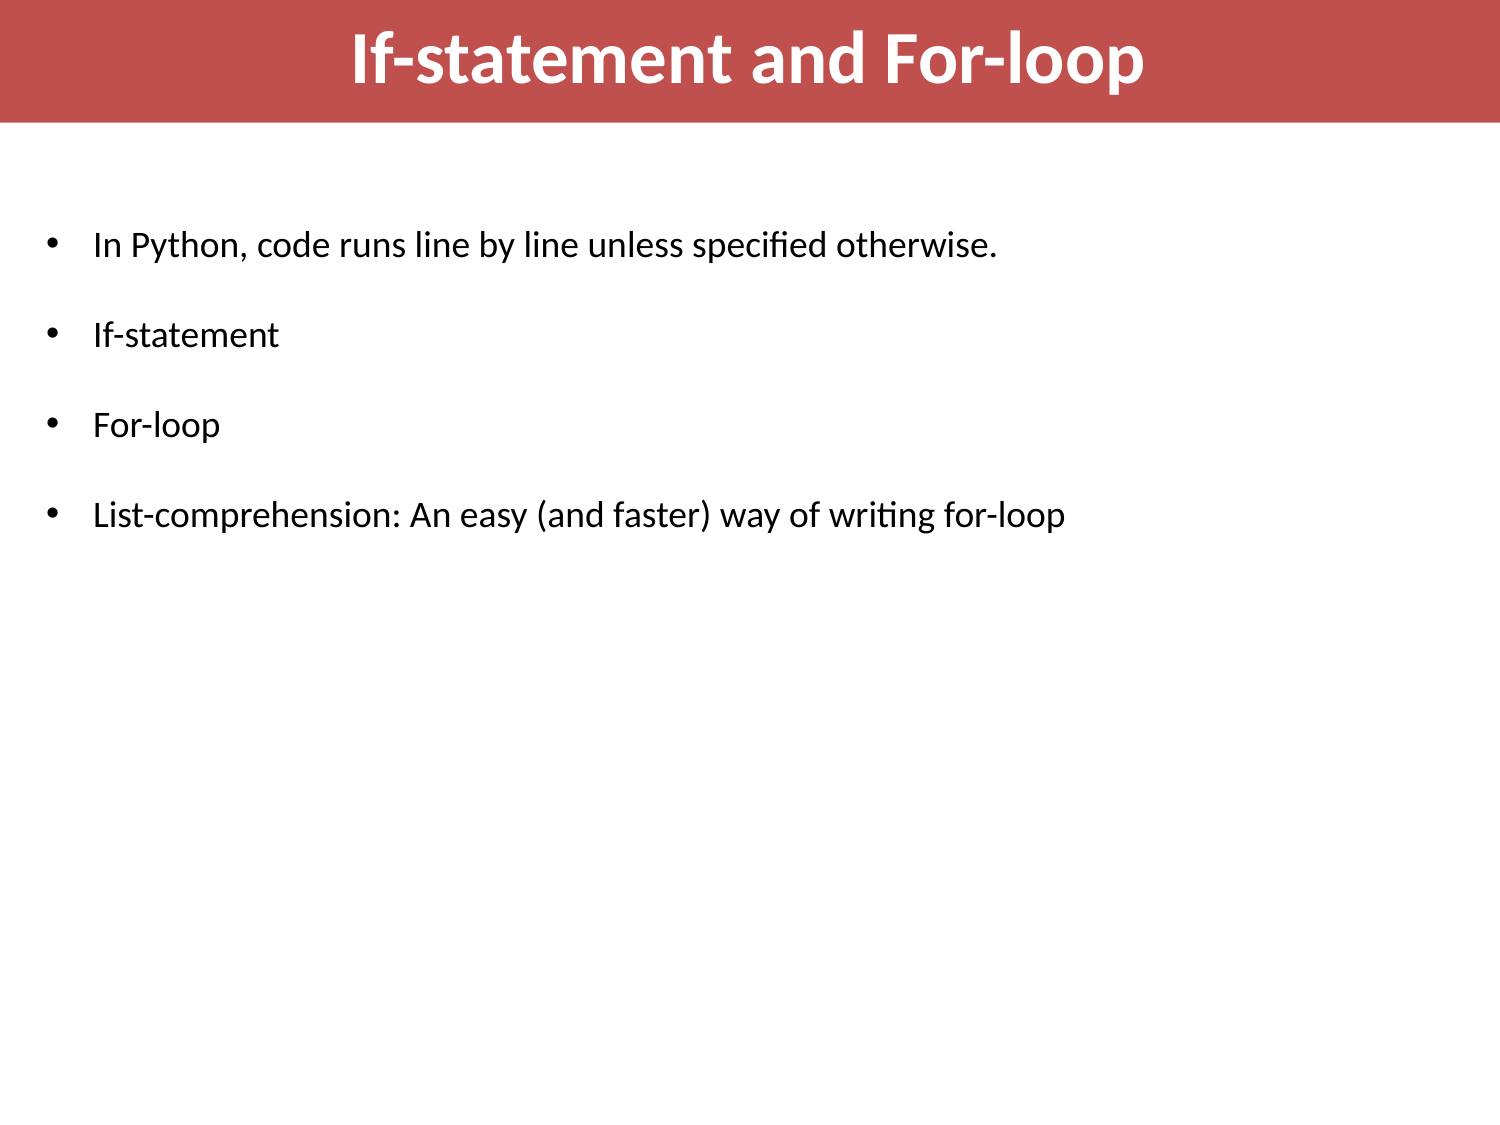

If-statement and For-loop

In Python, code runs line by line unless specified otherwise.

If-statement

For-loop

List-comprehension: An easy (and faster) way of writing for-loop